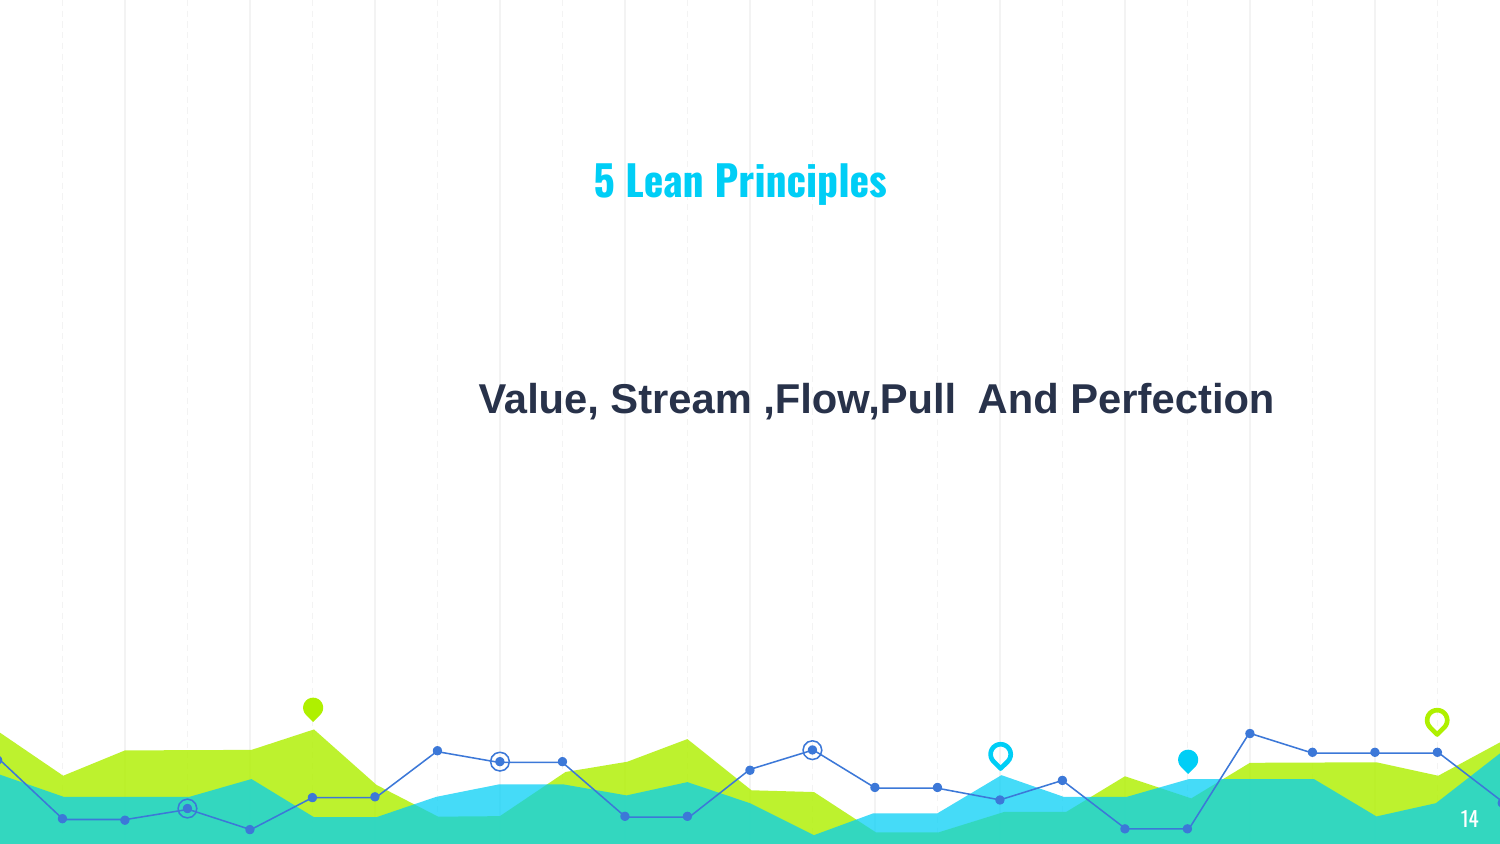

# 5 Lean Principles

                         Value, Stream ,Flow,Pull  And Perfection
14